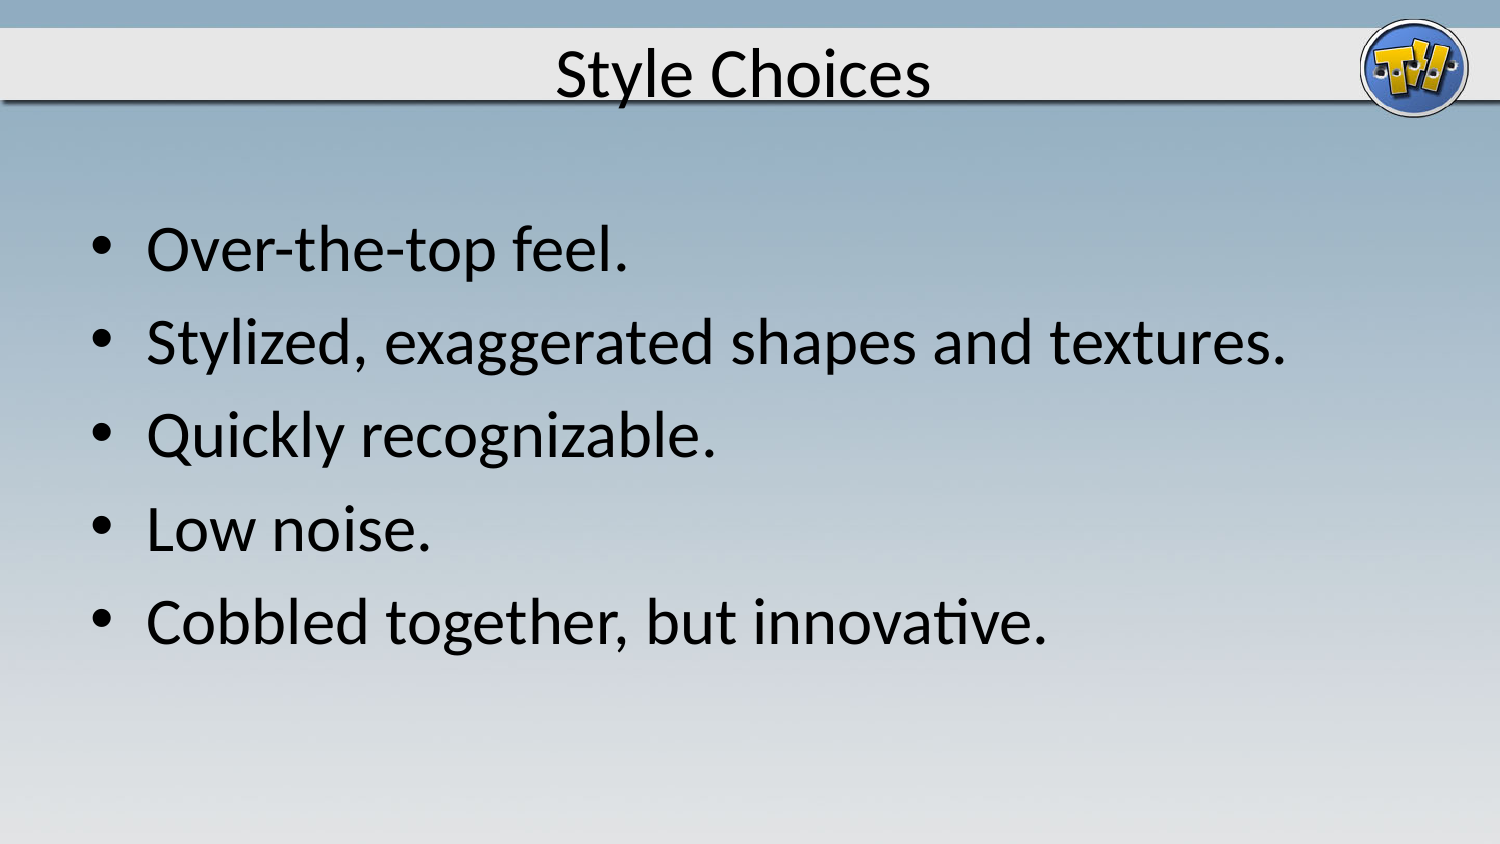

# Style Choices
Over-the-top feel.
Stylized, exaggerated shapes and textures.
Quickly recognizable.
Low noise.
Cobbled together, but innovative.